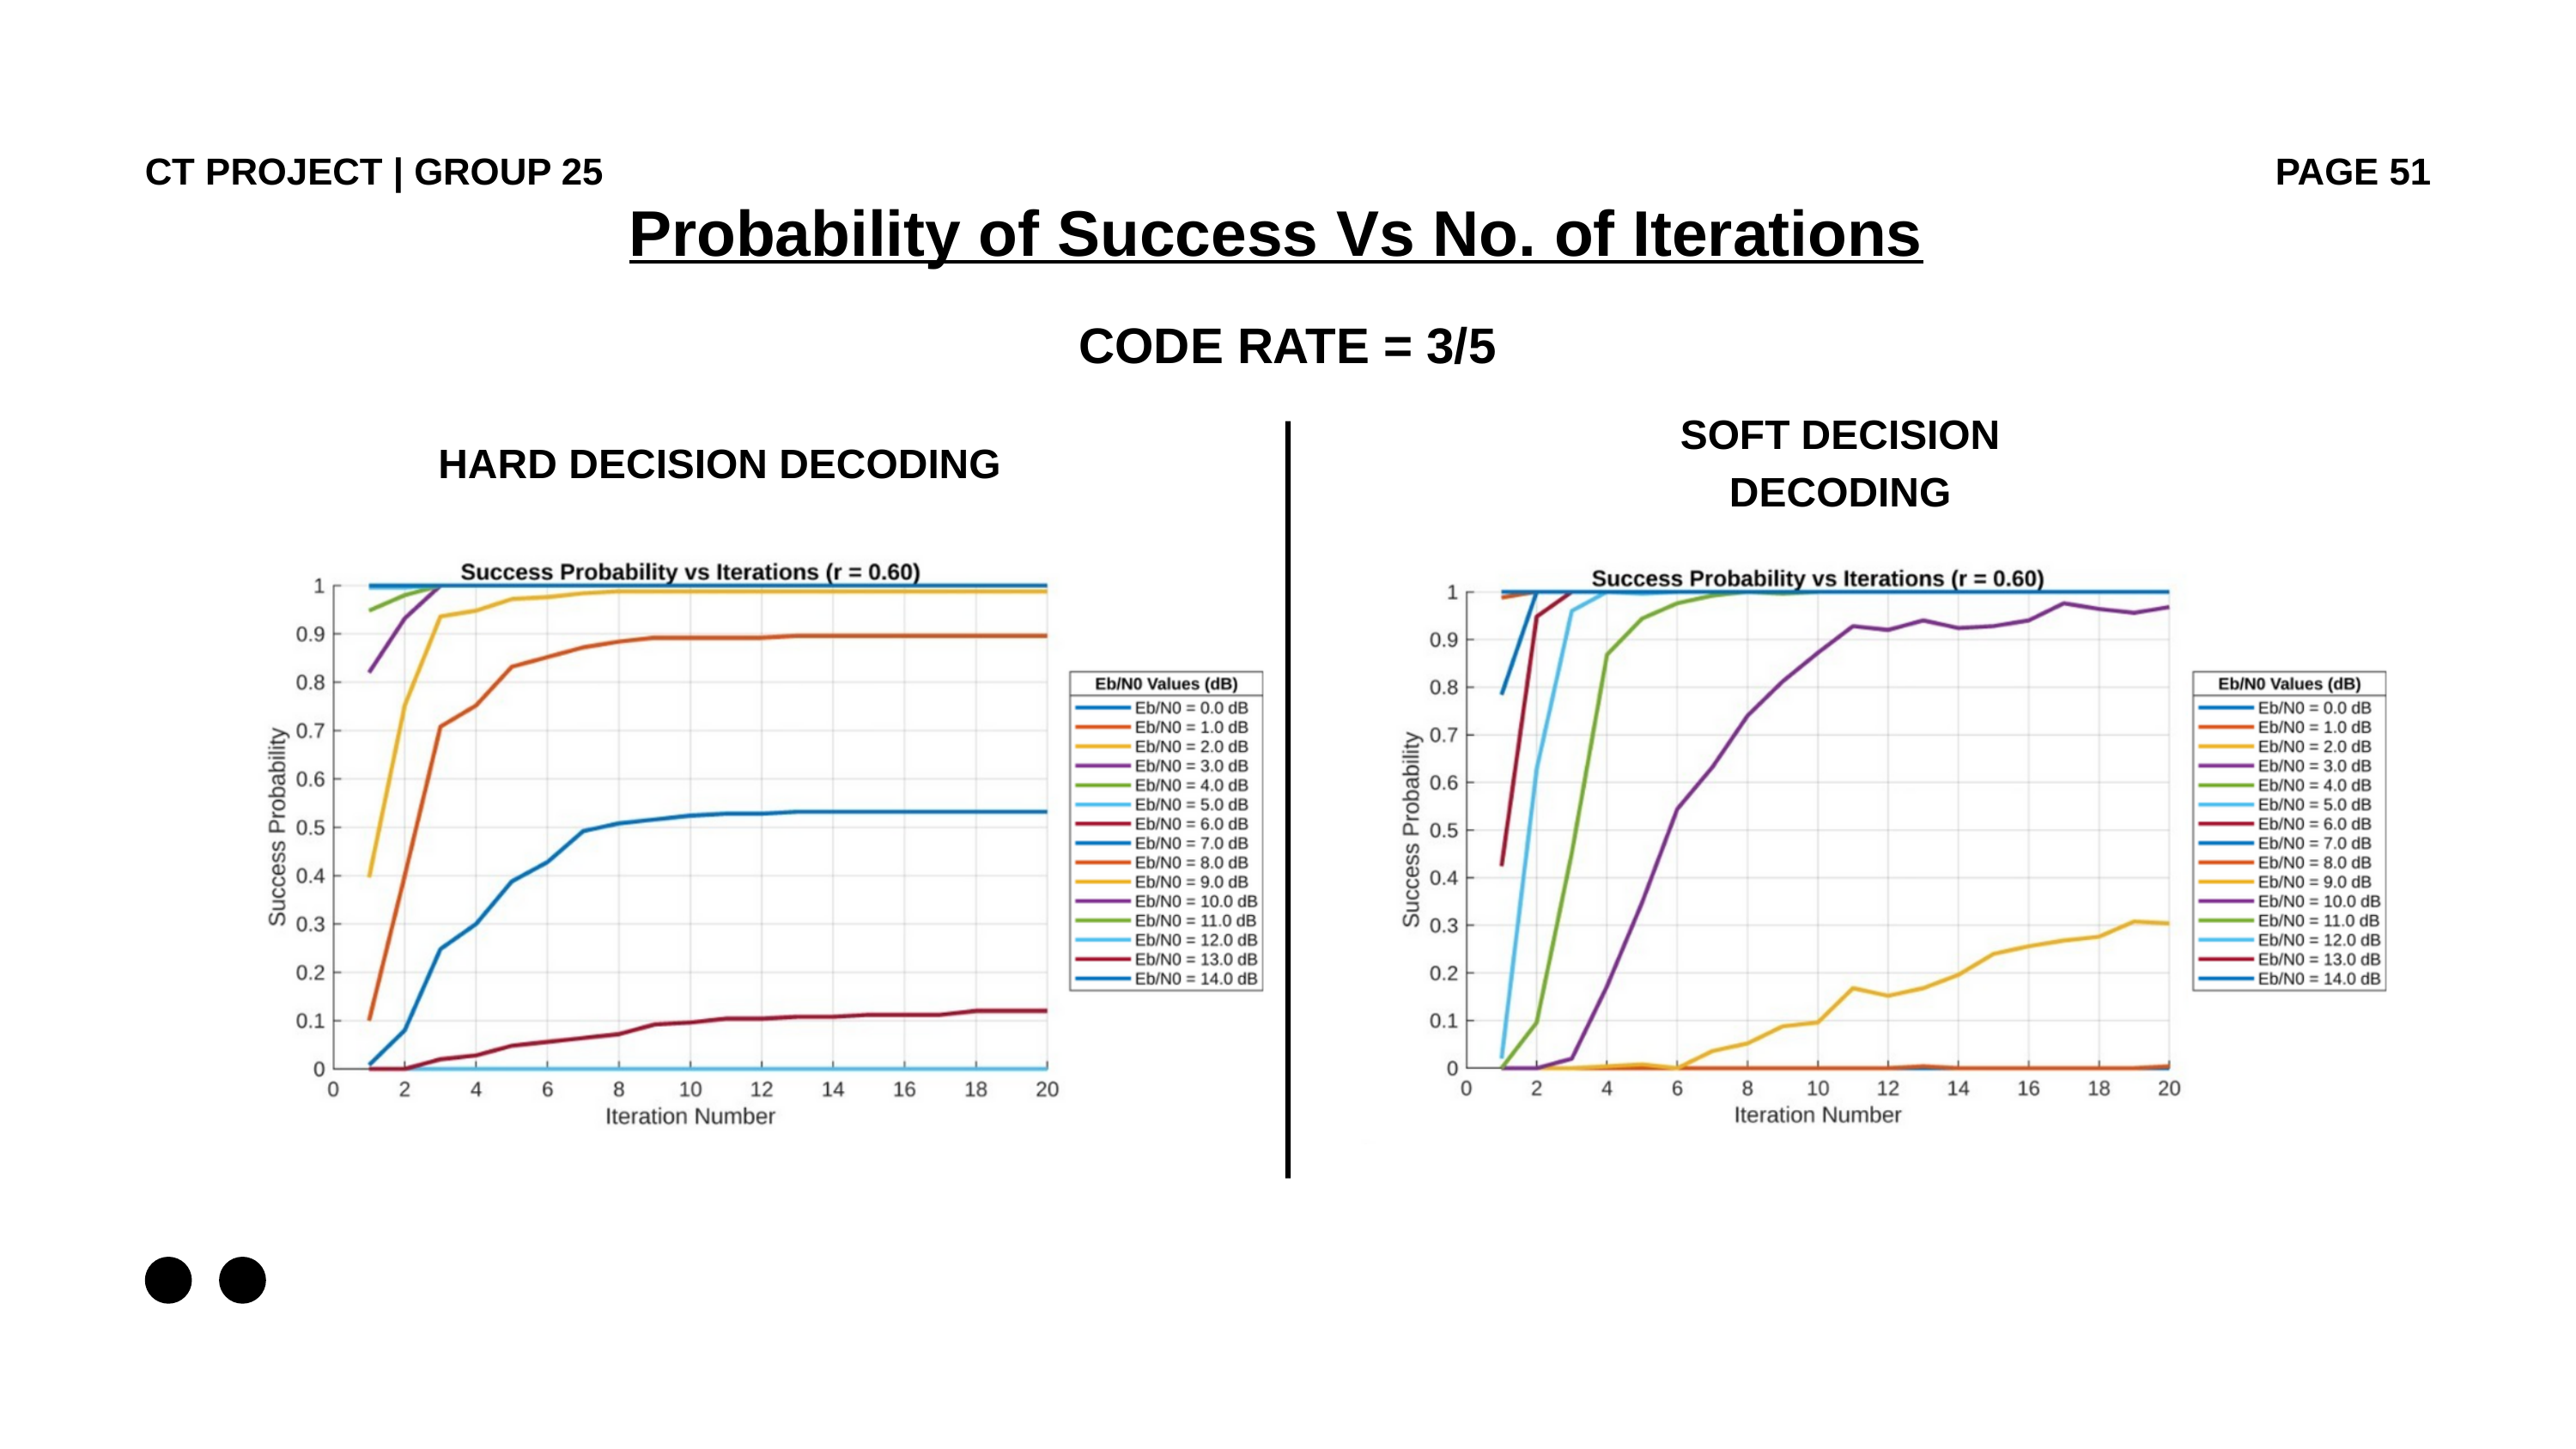

CT PROJECT | GROUP 25
PAGE 51
Probability of Success Vs No. of Iterations

CODE RATE = 3/5

HARD DECISION DECODING

SOFT DECISION DECODING